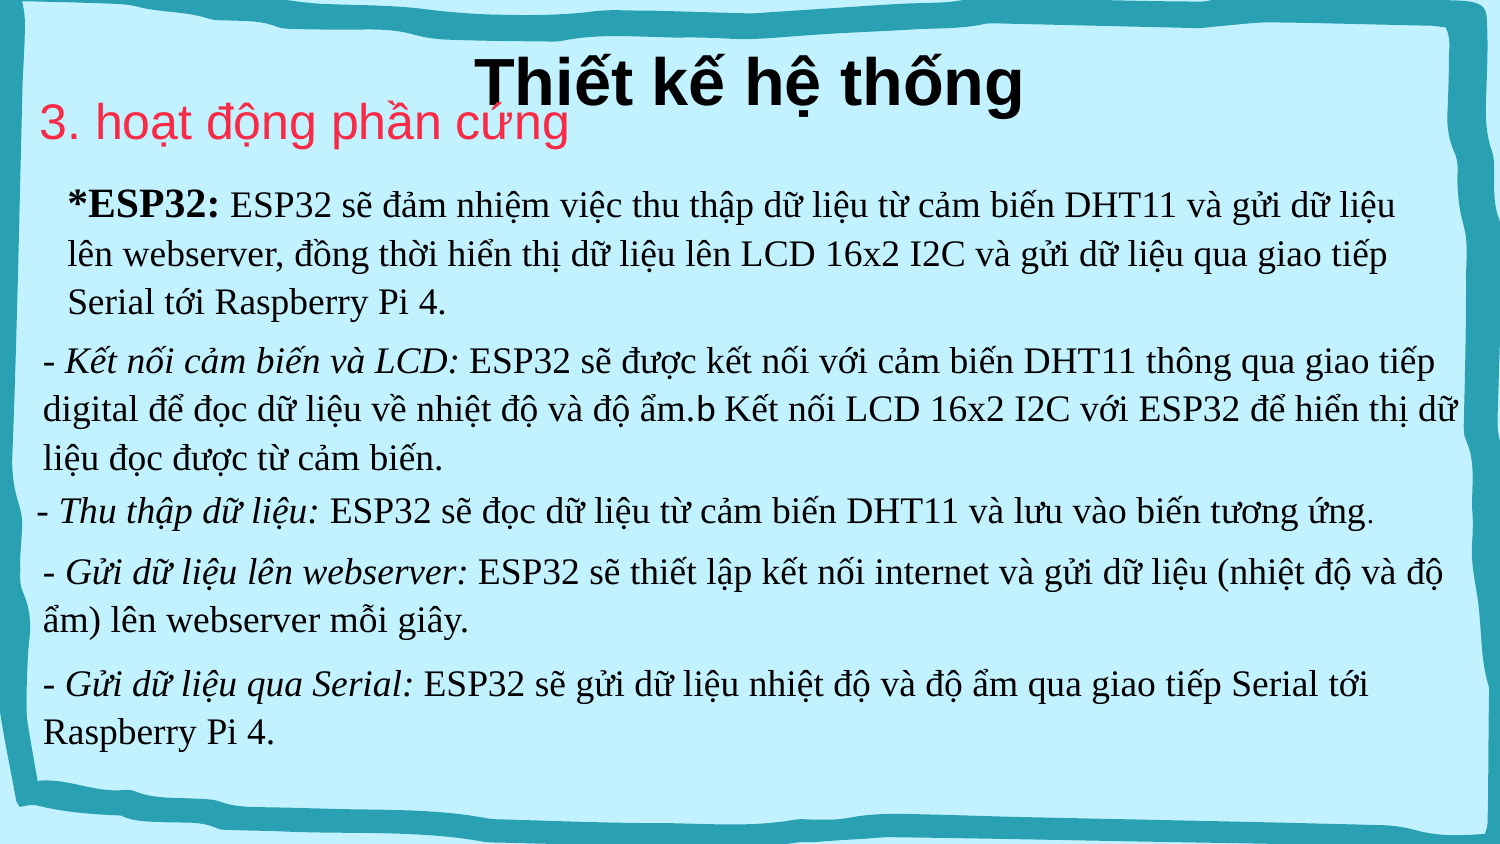

# Thiết kế hệ thống
3. hoạt động phần cứng
*ESP32: ESP32 sẽ đảm nhiệm việc thu thập dữ liệu từ cảm biến DHT11 và gửi dữ liệu lên webserver, đồng thời hiển thị dữ liệu lên LCD 16x2 I2C và gửi dữ liệu qua giao tiếp Serial tới Raspberry Pi 4.
- Kết nối cảm biến và LCD: ESP32 sẽ được kết nối với cảm biến DHT11 thông qua giao tiếp digital để đọc dữ liệu về nhiệt độ và độ ẩm.b Kết nối LCD 16x2 I2C với ESP32 để hiển thị dữ liệu đọc được từ cảm biến.
 - Thu thập dữ liệu: ESP32 sẽ đọc dữ liệu từ cảm biến DHT11 và lưu vào biến tương ứng.
- Gửi dữ liệu lên webserver: ESP32 sẽ thiết lập kết nối internet và gửi dữ liệu (nhiệt độ và độ ẩm) lên webserver mỗi giây.
- Gửi dữ liệu qua Serial: ESP32 sẽ gửi dữ liệu nhiệt độ và độ ẩm qua giao tiếp Serial tới Raspberry Pi 4.